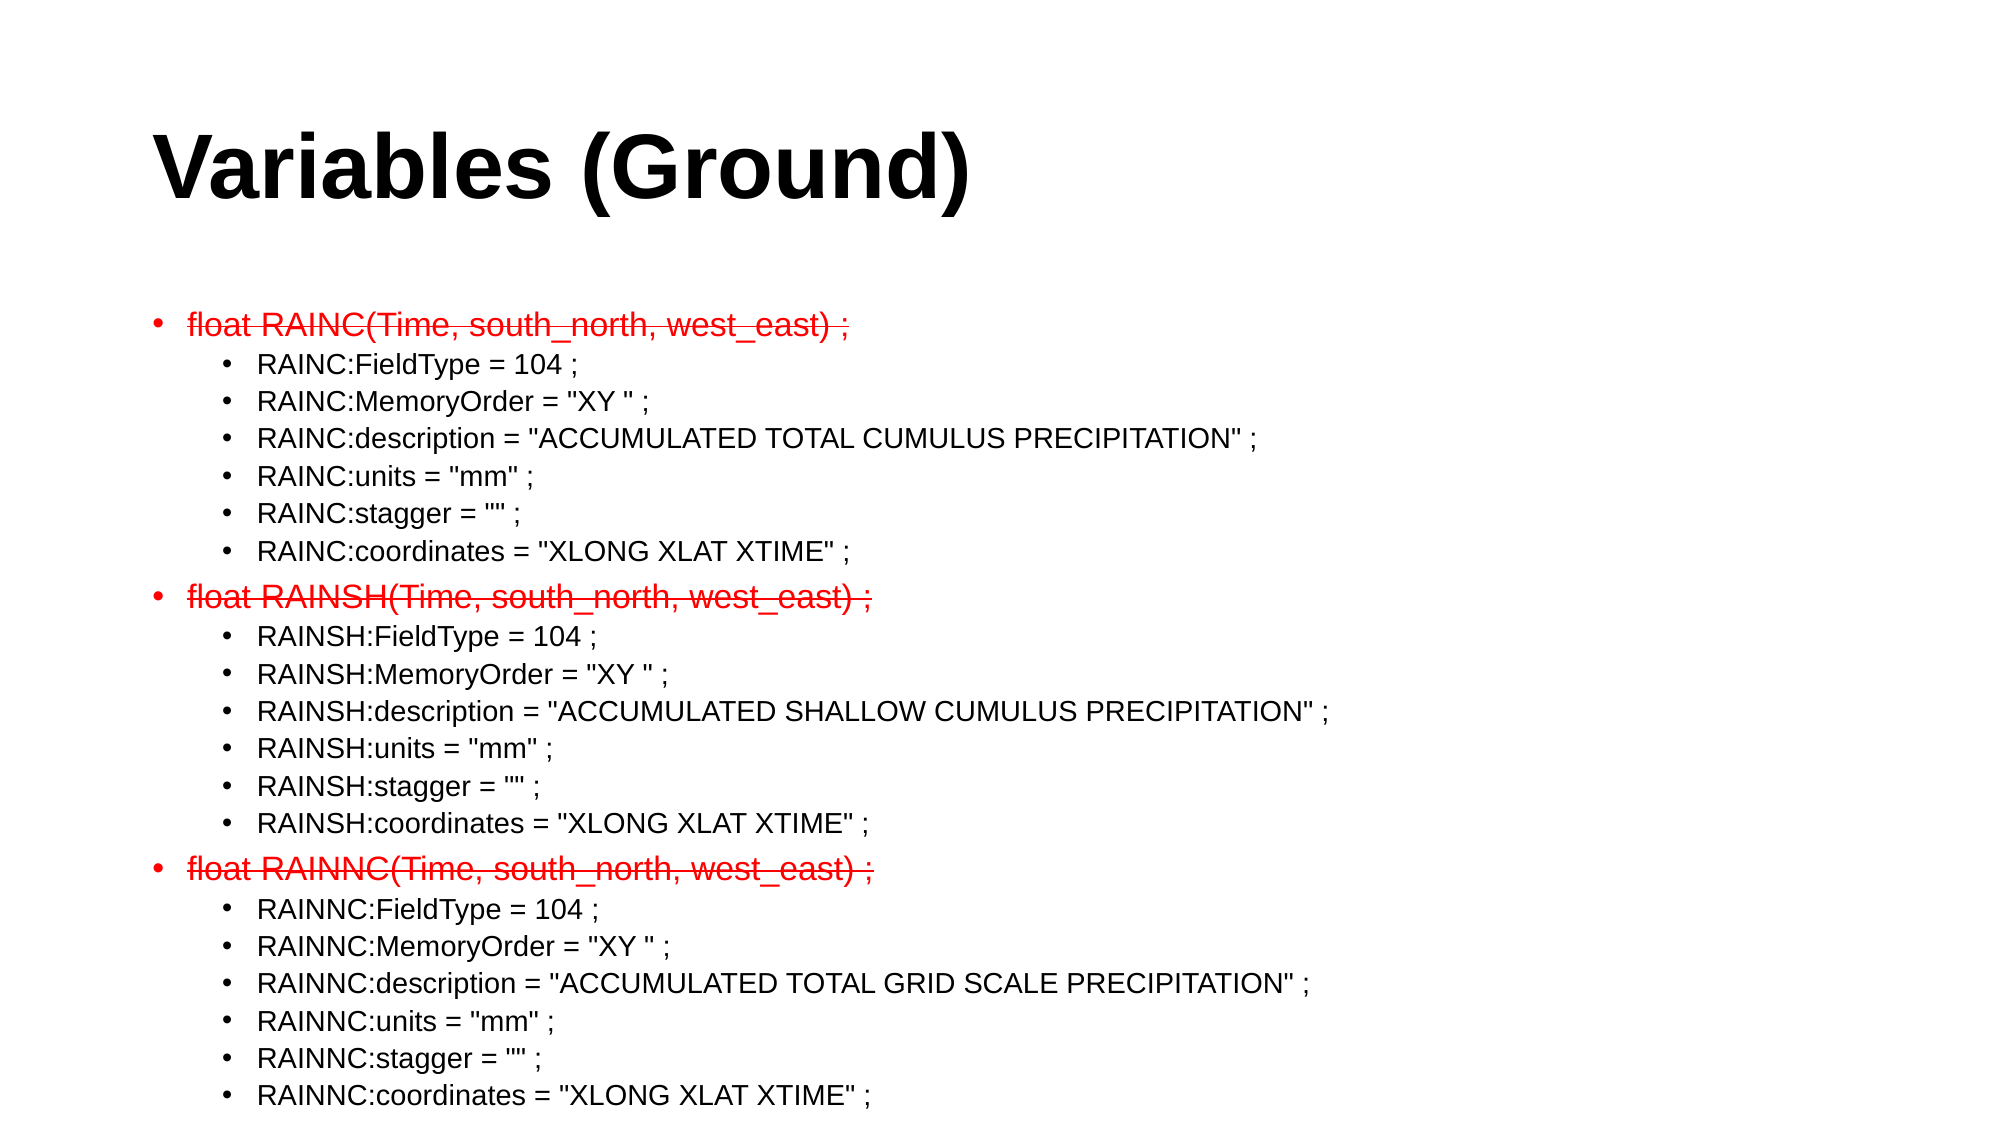

# Variables (Ground)
float RAINC(Time, south_north, west_east) ;
RAINC:FieldType = 104 ;
RAINC:MemoryOrder = "XY " ;
RAINC:description = "ACCUMULATED TOTAL CUMULUS PRECIPITATION" ;
RAINC:units = "mm" ;
RAINC:stagger = "" ;
RAINC:coordinates = "XLONG XLAT XTIME" ;
float RAINSH(Time, south_north, west_east) ;
RAINSH:FieldType = 104 ;
RAINSH:MemoryOrder = "XY " ;
RAINSH:description = "ACCUMULATED SHALLOW CUMULUS PRECIPITATION" ;
RAINSH:units = "mm" ;
RAINSH:stagger = "" ;
RAINSH:coordinates = "XLONG XLAT XTIME" ;
float RAINNC(Time, south_north, west_east) ;
RAINNC:FieldType = 104 ;
RAINNC:MemoryOrder = "XY " ;
RAINNC:description = "ACCUMULATED TOTAL GRID SCALE PRECIPITATION" ;
RAINNC:units = "mm" ;
RAINNC:stagger = "" ;
RAINNC:coordinates = "XLONG XLAT XTIME" ;